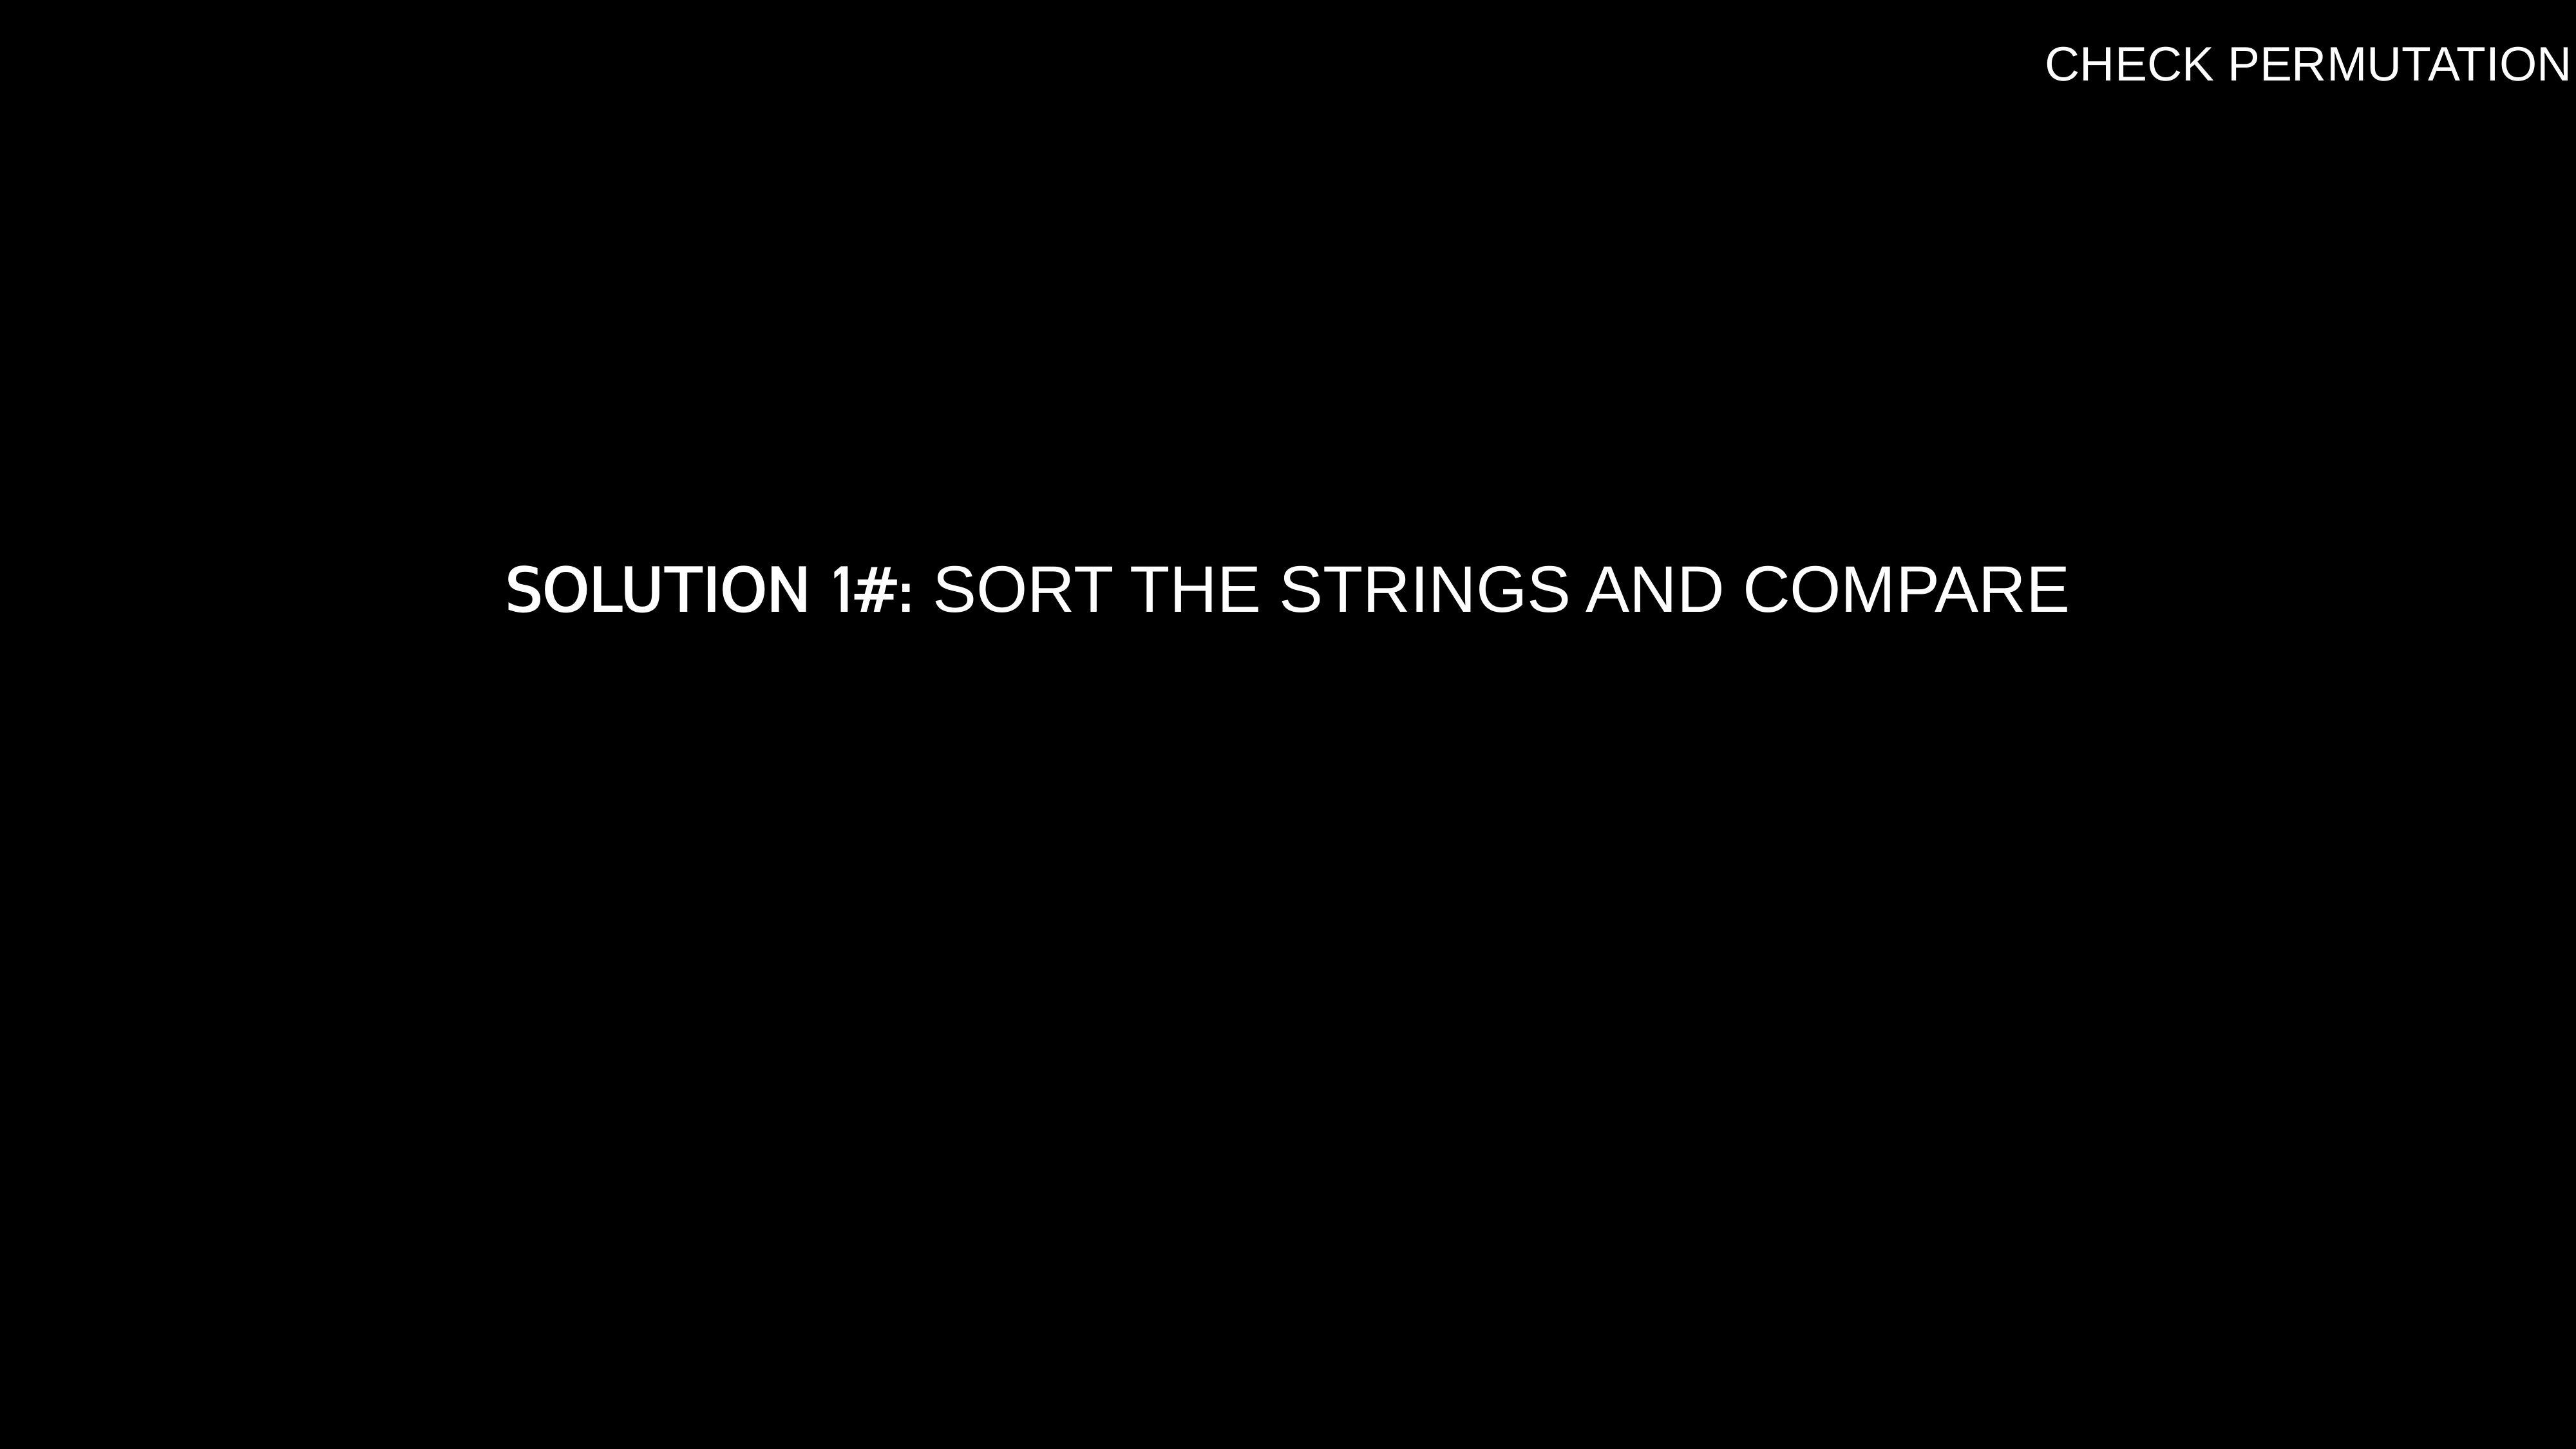

CHECK PERMUTATION
# Solution 1#: Sort the Strings and Compare